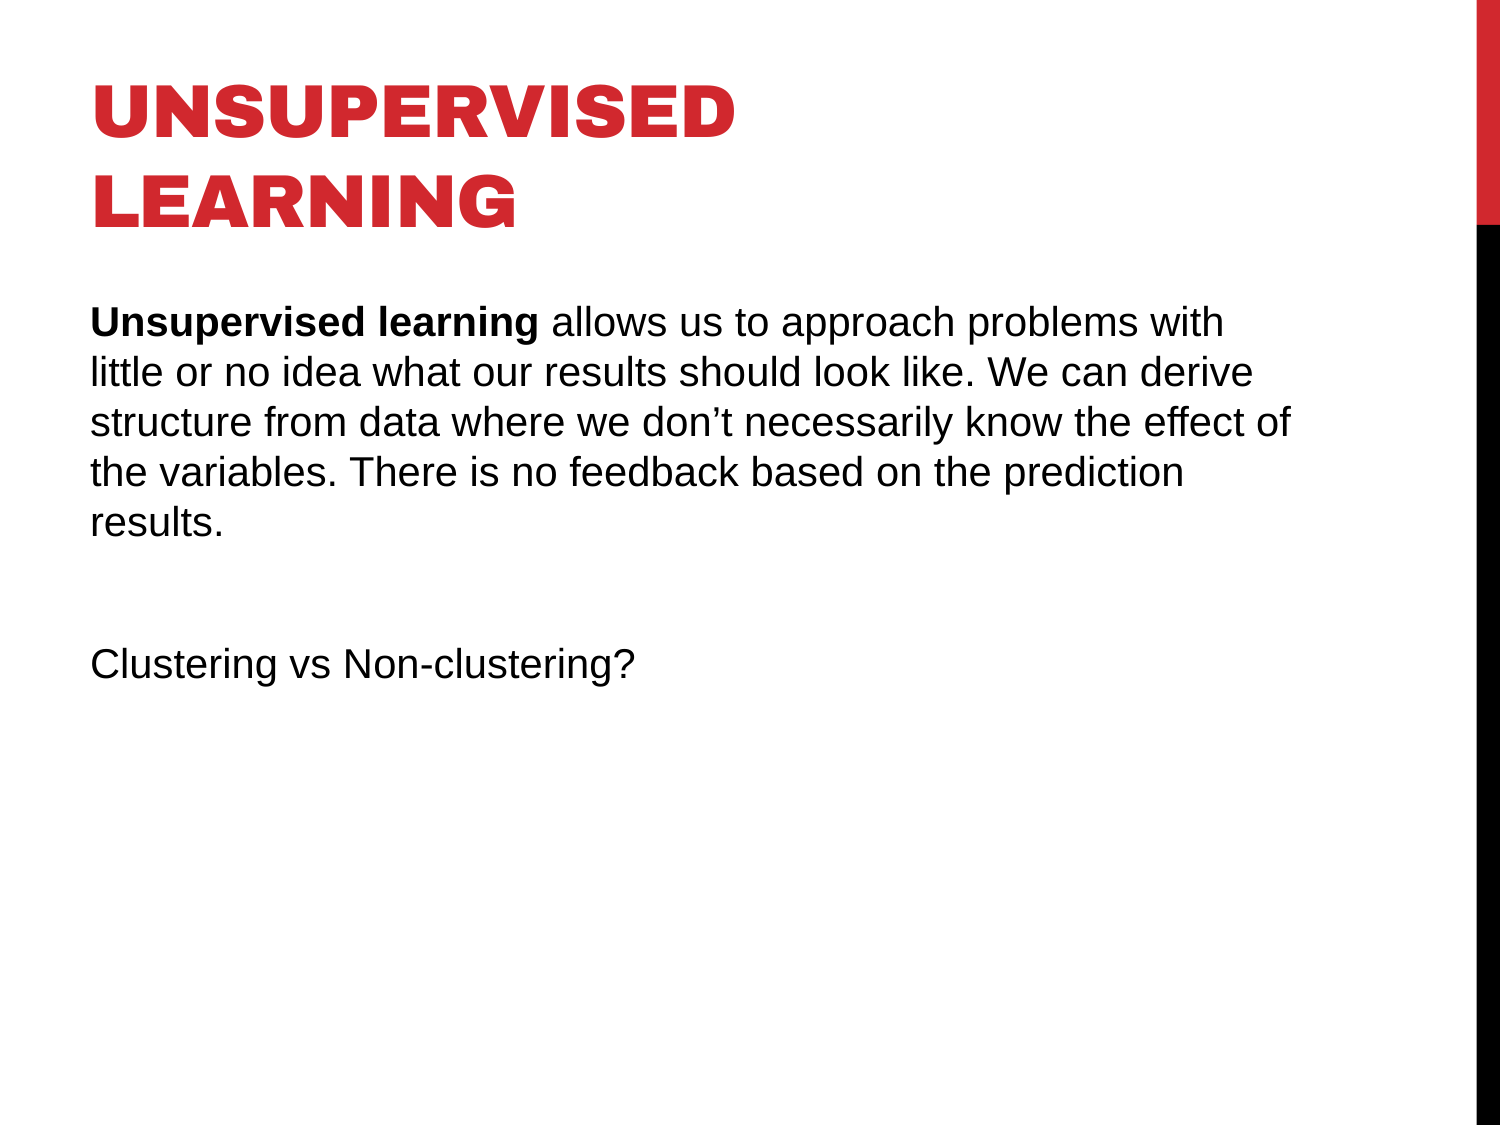

# Unsupervised Learning
Unsupervised learning allows us to approach problems with little or no idea what our results should look like. We can derive structure from data where we don’t necessarily know the effect of the variables. There is no feedback based on the prediction results.

Clustering vs Non-clustering?